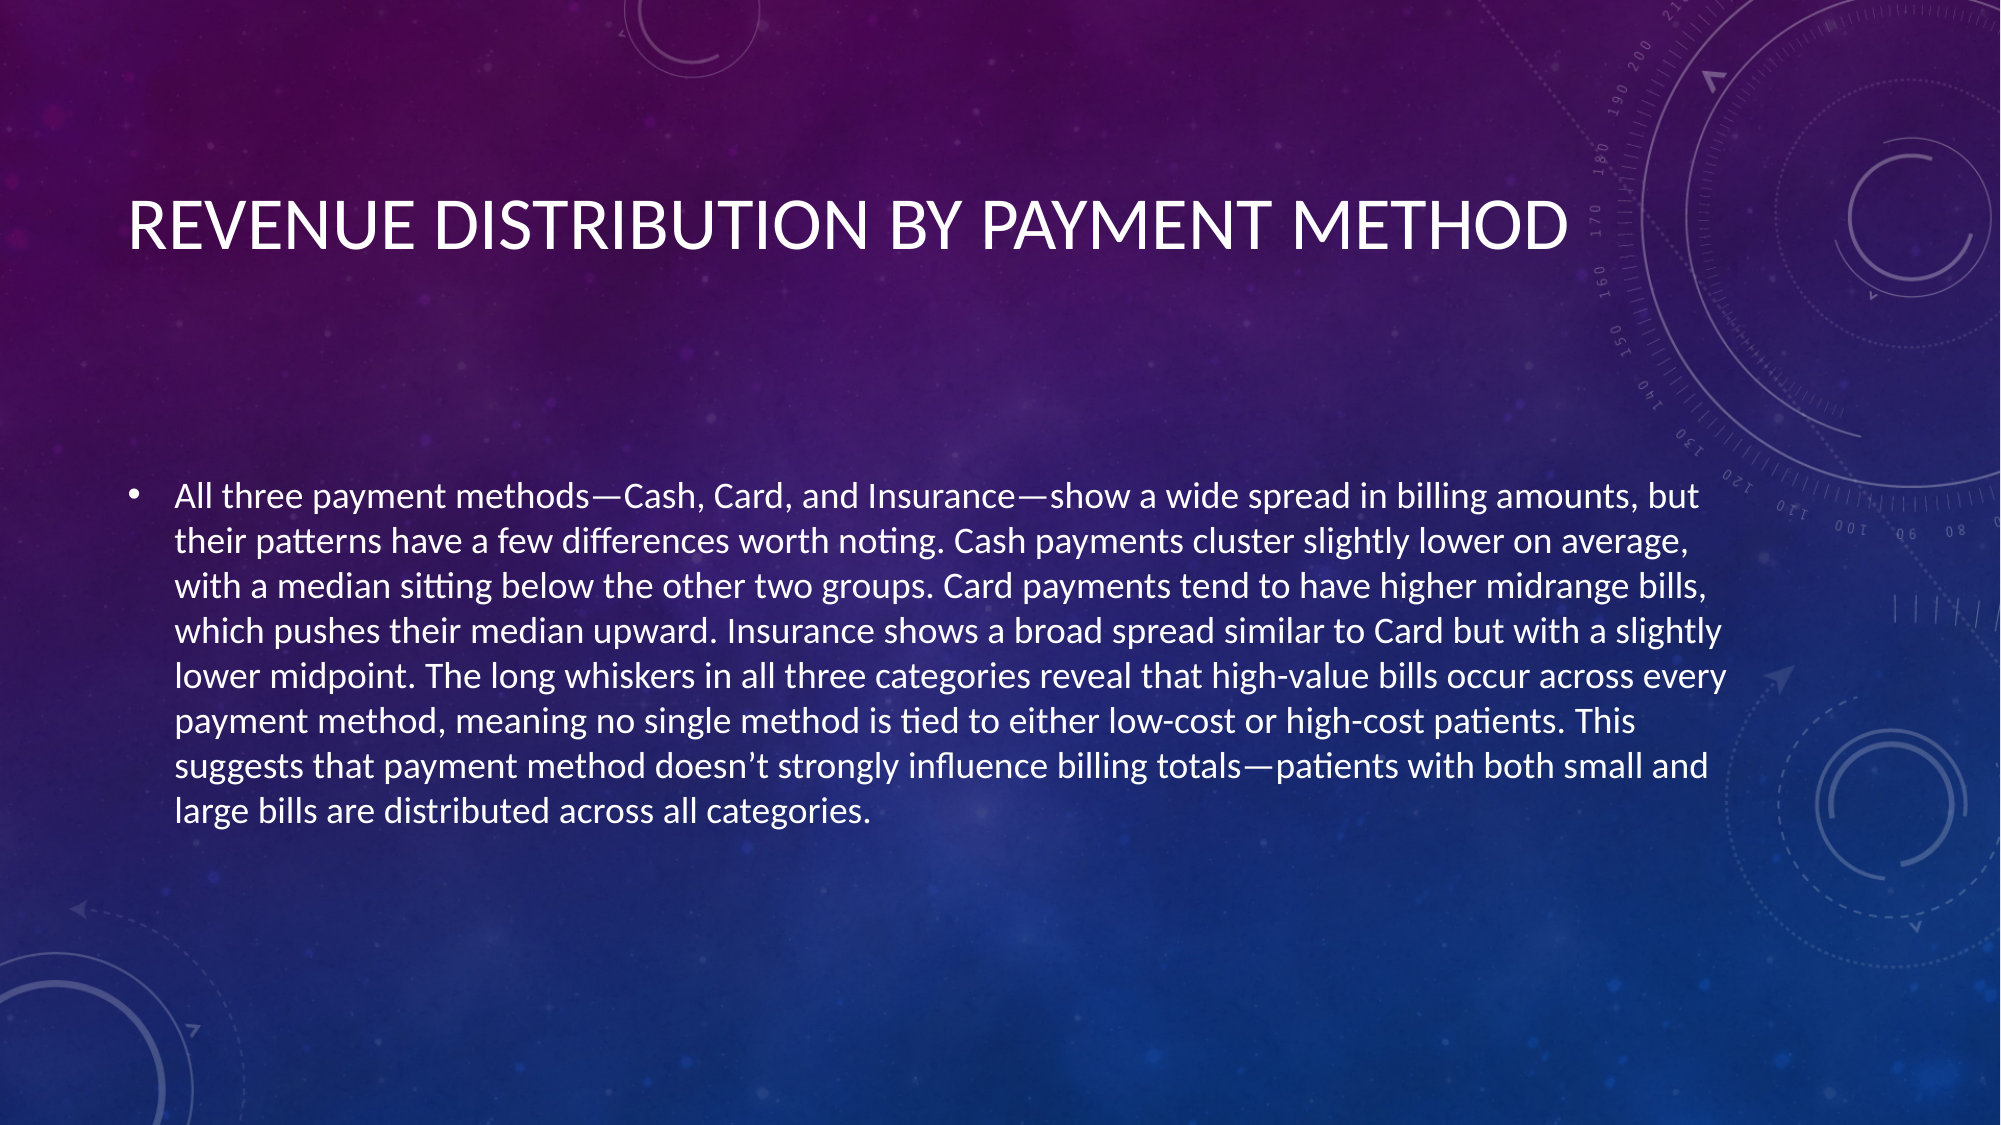

# Revenue Distribution by Payment Method
All three payment methods—Cash, Card, and Insurance—show a wide spread in billing amounts, but their patterns have a few differences worth noting. Cash payments cluster slightly lower on average, with a median sitting below the other two groups. Card payments tend to have higher midrange bills, which pushes their median upward. Insurance shows a broad spread similar to Card but with a slightly lower midpoint. The long whiskers in all three categories reveal that high-value bills occur across every payment method, meaning no single method is tied to either low-cost or high-cost patients. This suggests that payment method doesn’t strongly influence billing totals—patients with both small and large bills are distributed across all categories.